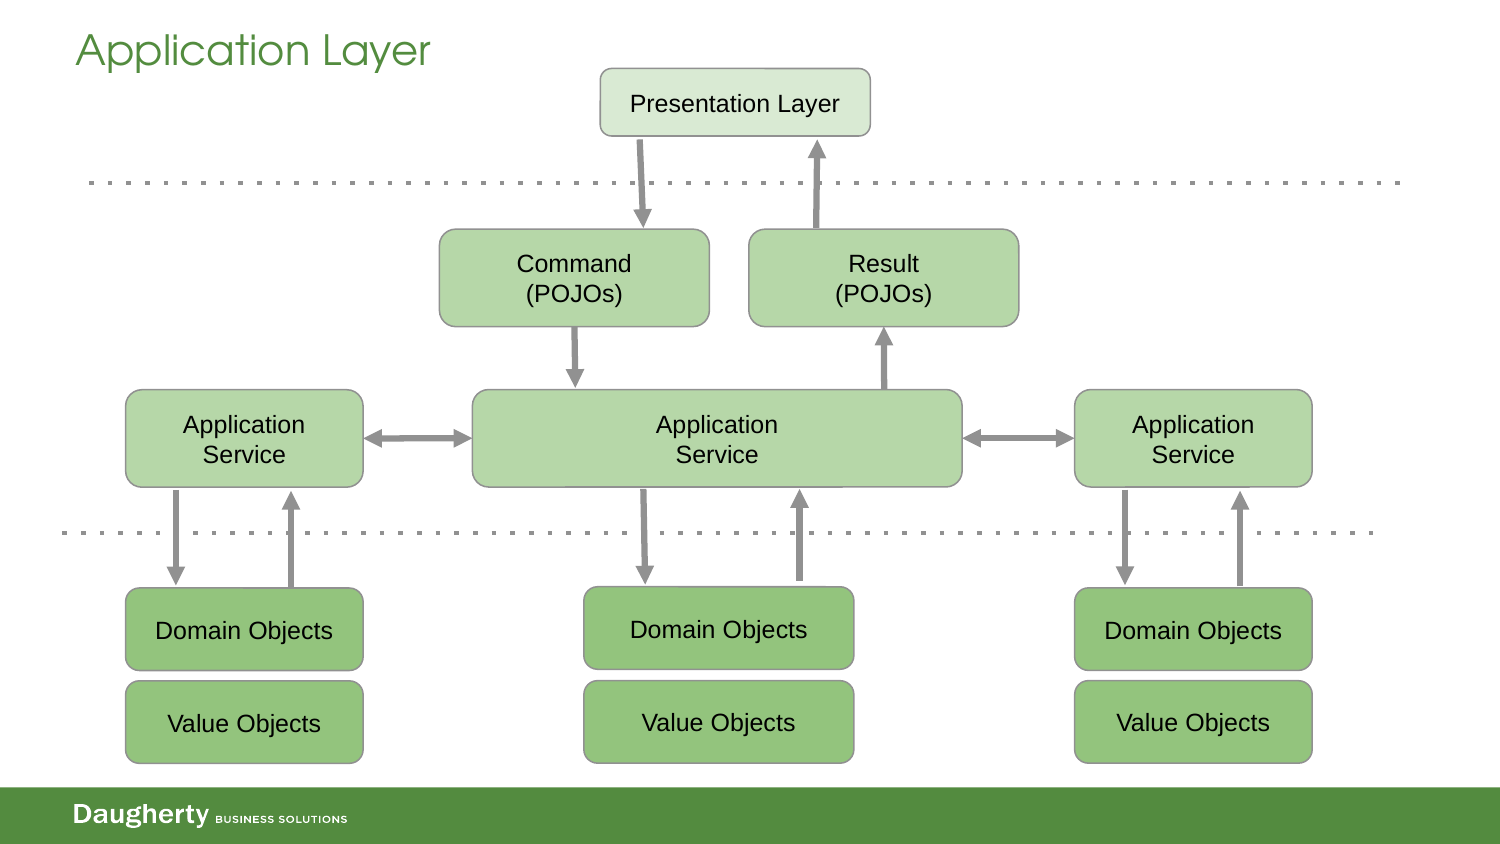

# Application Layer
Presentation Layer
Command
(POJOs)
Result
(POJOs)
Application
Service
Application
Service
Application
Service
Domain Objects
Domain Objects
Domain Objects
Value Objects
Value Objects
Value Objects